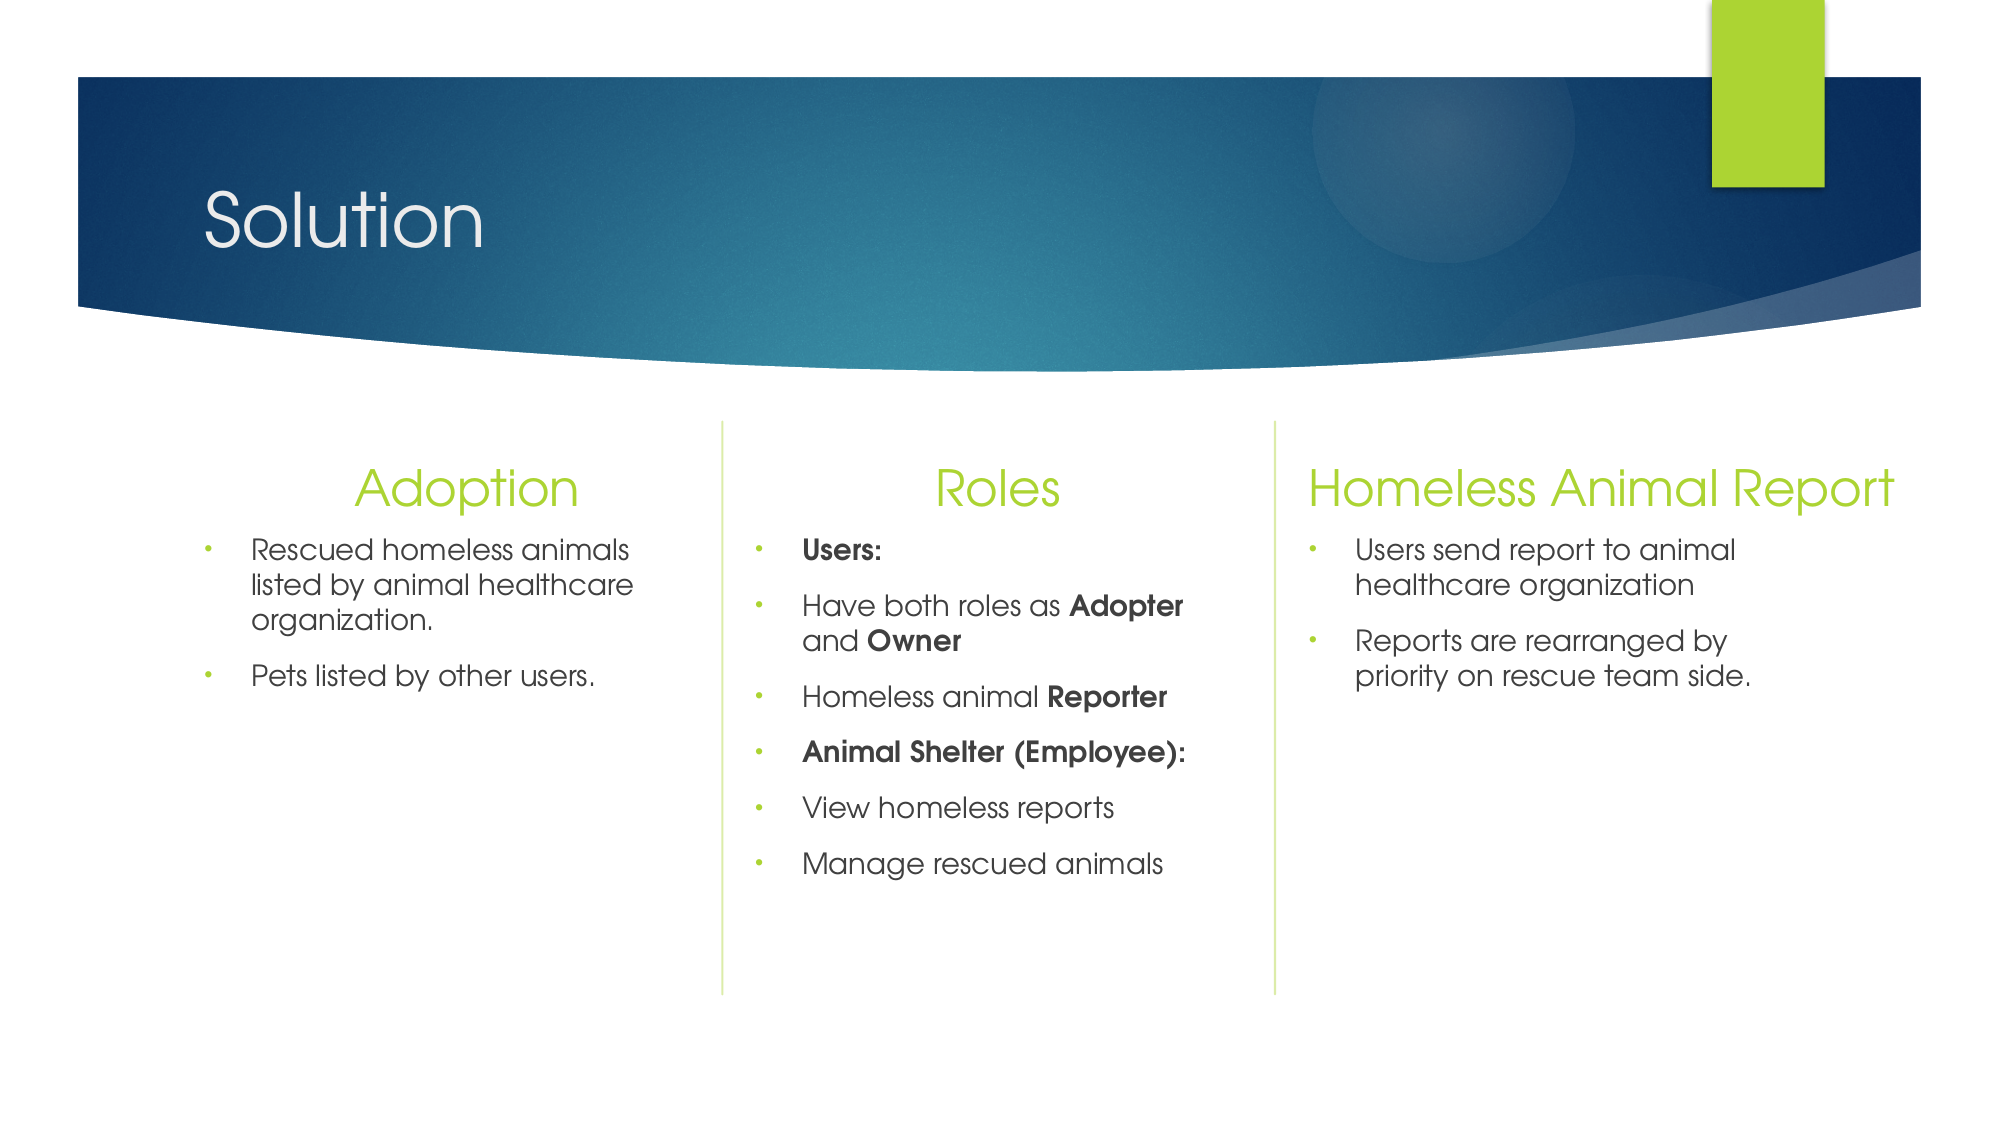

# Solution
Roles
	Adoption
Homeless Animal Report
Rescued homeless animals listed by animal healthcare organization.
Pets listed by other users.

Users:
Have both roles as Adopter and Owner
Homeless animal Reporter
Animal Shelter (Employee):
View homeless reports
Manage rescued animals
Users send report to animal healthcare organization
Reports are rearranged by priority on rescue team side.